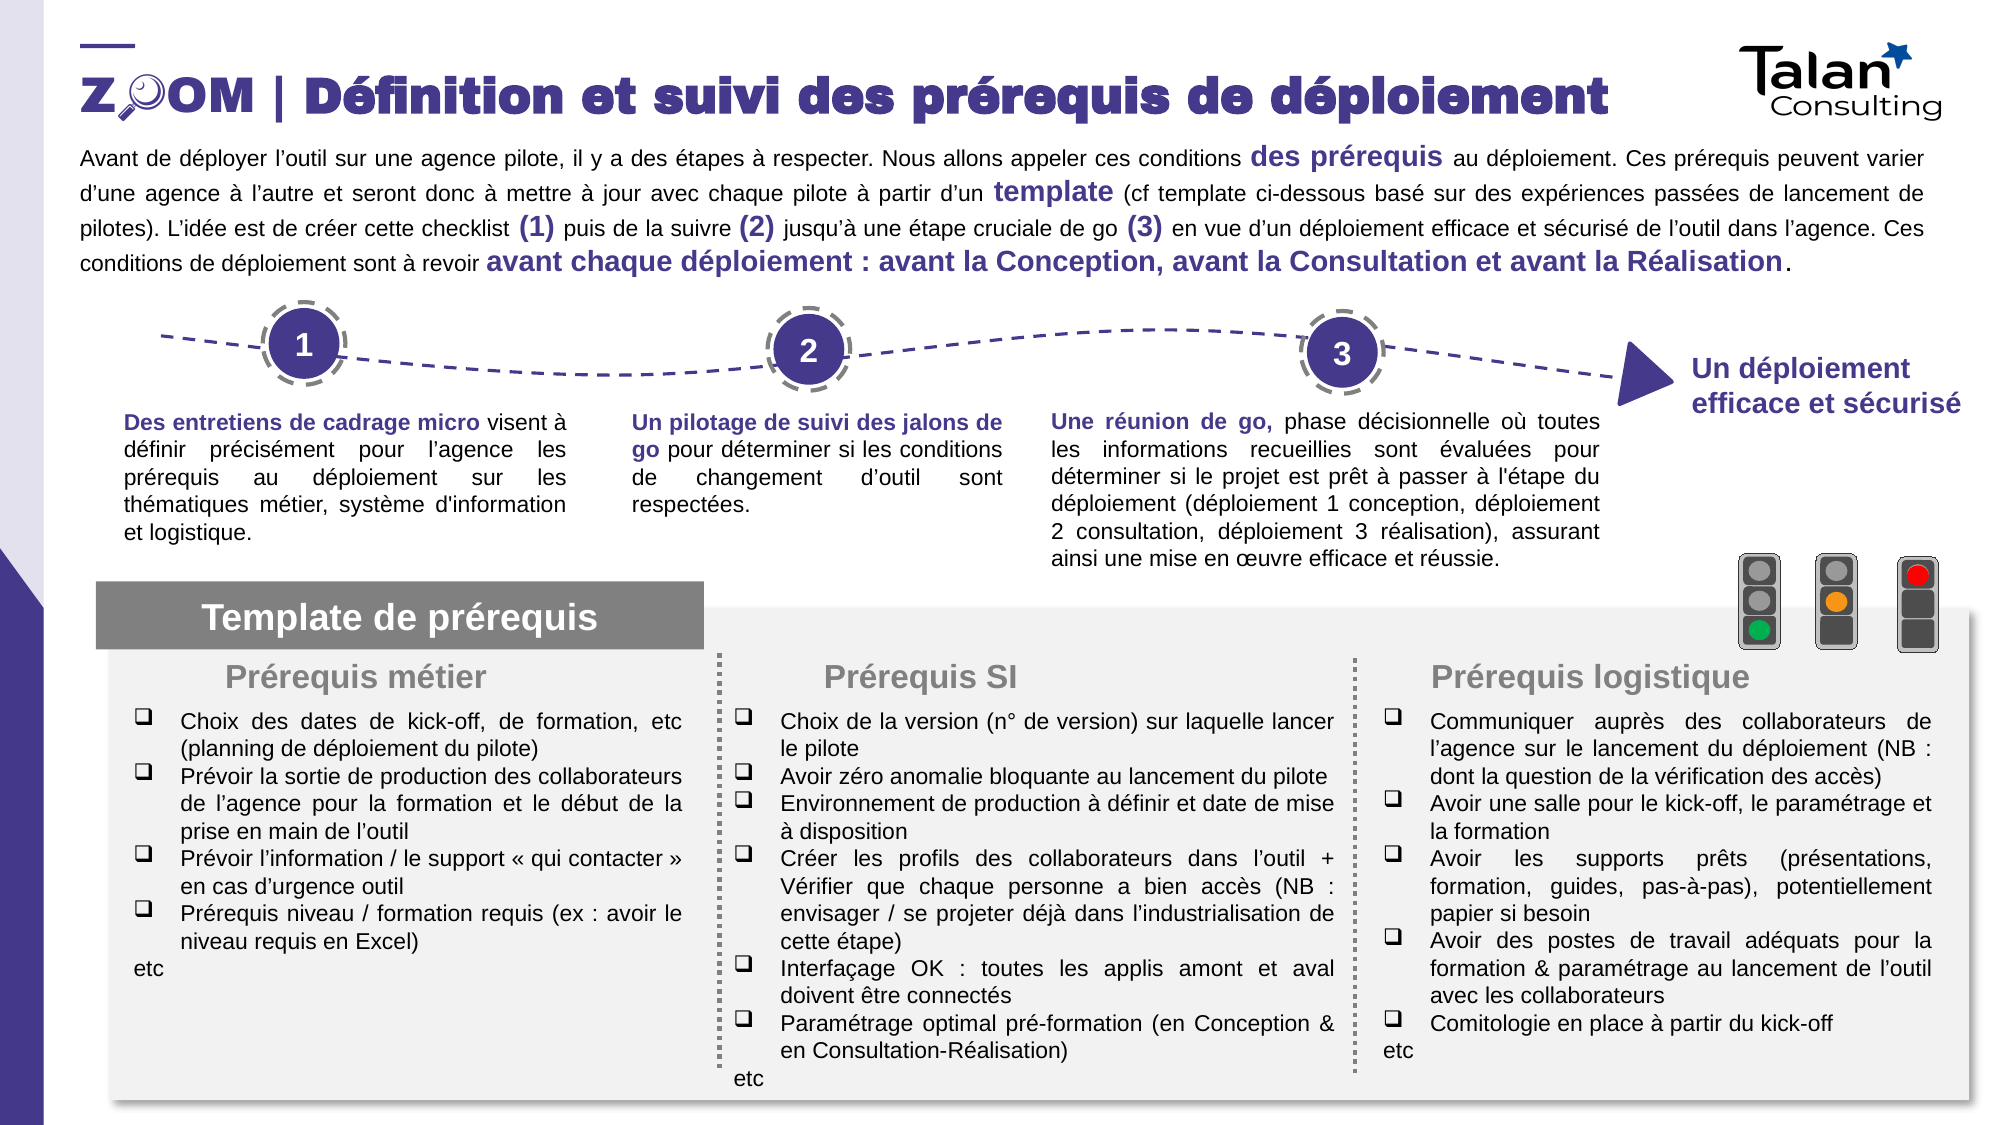

# Z🔎OM | Définition et suivi des prérequis de déploiement
Avant de déployer l’outil sur une agence pilote, il y a des étapes à respecter. Nous allons appeler ces conditions des prérequis au déploiement. Ces prérequis peuvent varier d’une agence à l’autre et seront donc à mettre à jour avec chaque pilote à partir d’un template (cf template ci-dessous basé sur des expériences passées de lancement de pilotes). L’idée est de créer cette checklist (1) puis de la suivre (2) jusqu’à une étape cruciale de go (3) en vue d’un déploiement efficace et sécurisé de l’outil dans l’agence. Ces conditions de déploiement sont à revoir avant chaque déploiement : avant la Conception, avant la Consultation et avant la Réalisation.

1

2

3

Un déploiement efficace et sécurisé

Une réunion de go, phase décisionnelle où toutes les informations recueillies sont évaluées pour déterminer si le projet est prêt à passer à l'étape du déploiement (déploiement 1 conception, déploiement 2 consultation, déploiement 3 réalisation), assurant ainsi une mise en œuvre efficace et réussie.
Des entretiens de cadrage micro visent à définir précisément pour l’agence les prérequis au déploiement sur les thématiques métier, système d'information et logistique.
Un pilotage de suivi des jalons de go pour déterminer si les conditions de changement d’outil sont respectées.

Template de prérequis

Prérequis métier
Prérequis SI
Prérequis logistique
Choix des dates de kick-off, de formation, etc (planning de déploiement du pilote)
Prévoir la sortie de production des collaborateurs de l’agence pour la formation et le début de la prise en main de l’outil
Prévoir l’information / le support « qui contacter » en cas d’urgence outil
Prérequis niveau / formation requis (ex : avoir le niveau requis en Excel)
etc

Choix de la version (n° de version) sur laquelle lancer le pilote
Avoir zéro anomalie bloquante au lancement du pilote
Environnement de production à définir et date de mise à disposition
Créer les profils des collaborateurs dans l’outil + Vérifier que chaque personne a bien accès (NB : envisager / se projeter déjà dans l’industrialisation de cette étape)
Interfaçage OK : toutes les applis amont et aval doivent être connectés
Paramétrage optimal pré-formation (en Conception & en Consultation-Réalisation)
etc

Communiquer auprès des collaborateurs de l’agence sur le lancement du déploiement (NB : dont la question de la vérification des accès)
Avoir une salle pour le kick-off, le paramétrage et la formation
Avoir les supports prêts (présentations, formation, guides, pas-à-pas), potentiellement papier si besoin
Avoir des postes de travail adéquats pour la formation & paramétrage au lancement de l’outil avec les collaborateurs
Comitologie en place à partir du kick-off
etc